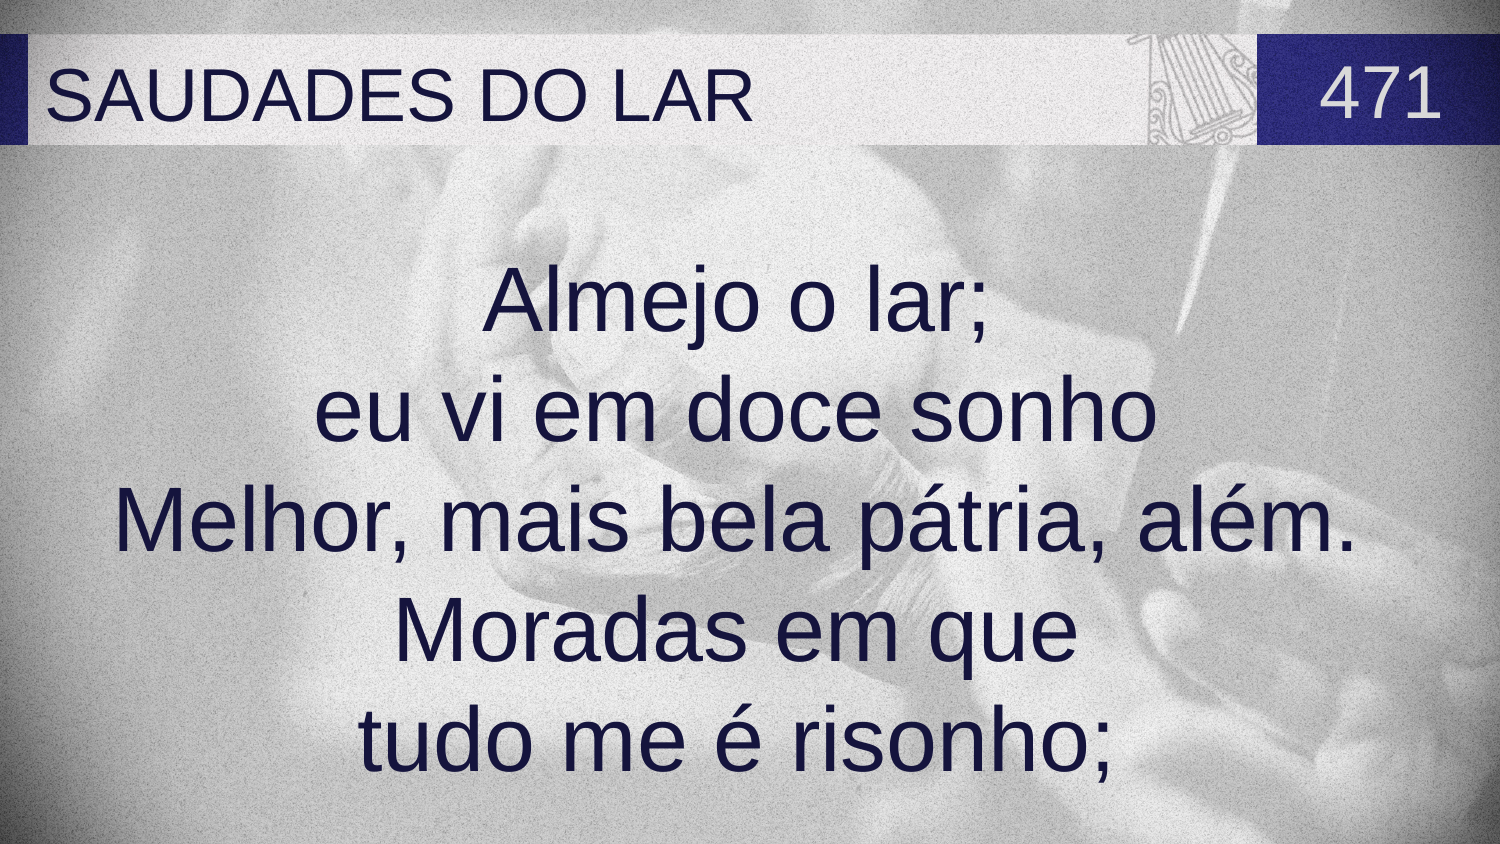

# SAUDADES DO LAR
471
Almejo o lar;
eu vi em doce sonho
Melhor, mais bela pátria, além.
Moradas em que
tudo me é risonho;